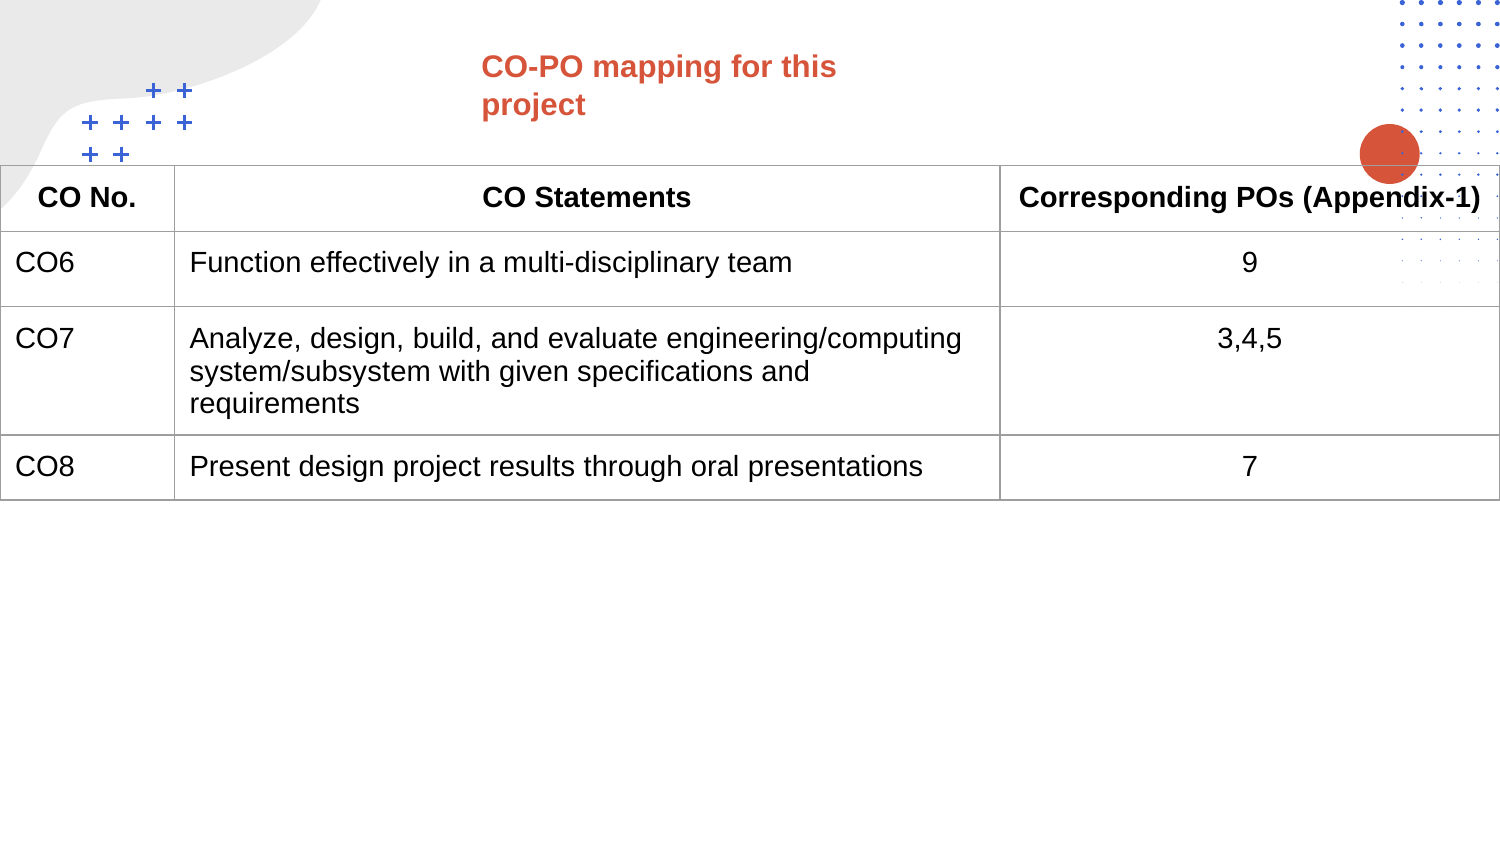

CO-PO mapping for this project

| CO No. | CO Statements | Corresponding POs (Appendix-1) |
| --- | --- | --- |
| CO6 | Function effectively in a multi-disciplinary team | 9 |
| CO7 | Analyze, design, build, and evaluate engineering/computing system/subsystem with given specifications and requirements | 3,4,5 |
| CO8 | Present design project results through oral presentations | 7 |